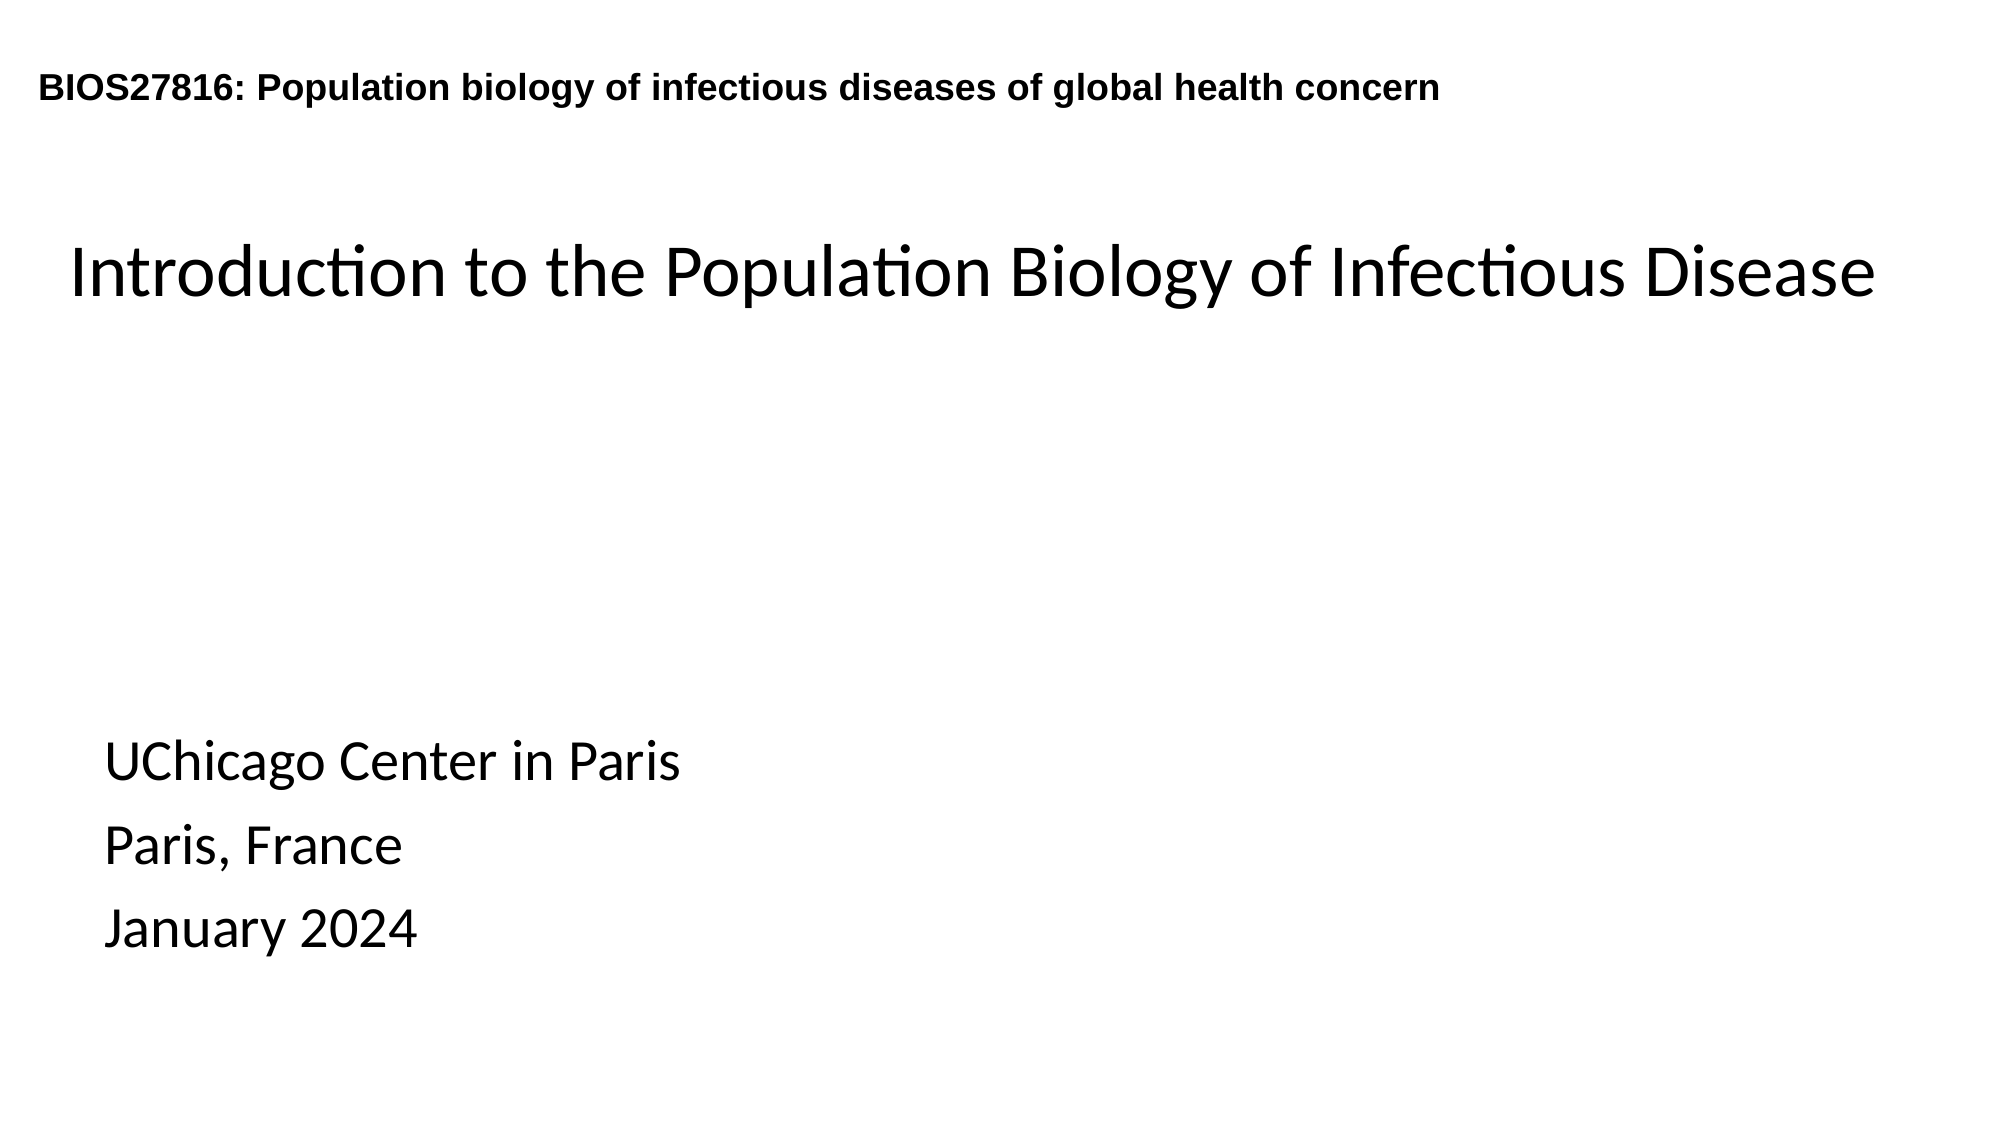

BIOS27816: Population biology of infectious diseases of global health concern
# Introduction to the Population Biology of Infectious Disease
UChicago Center in Paris
Paris, France
January 2024